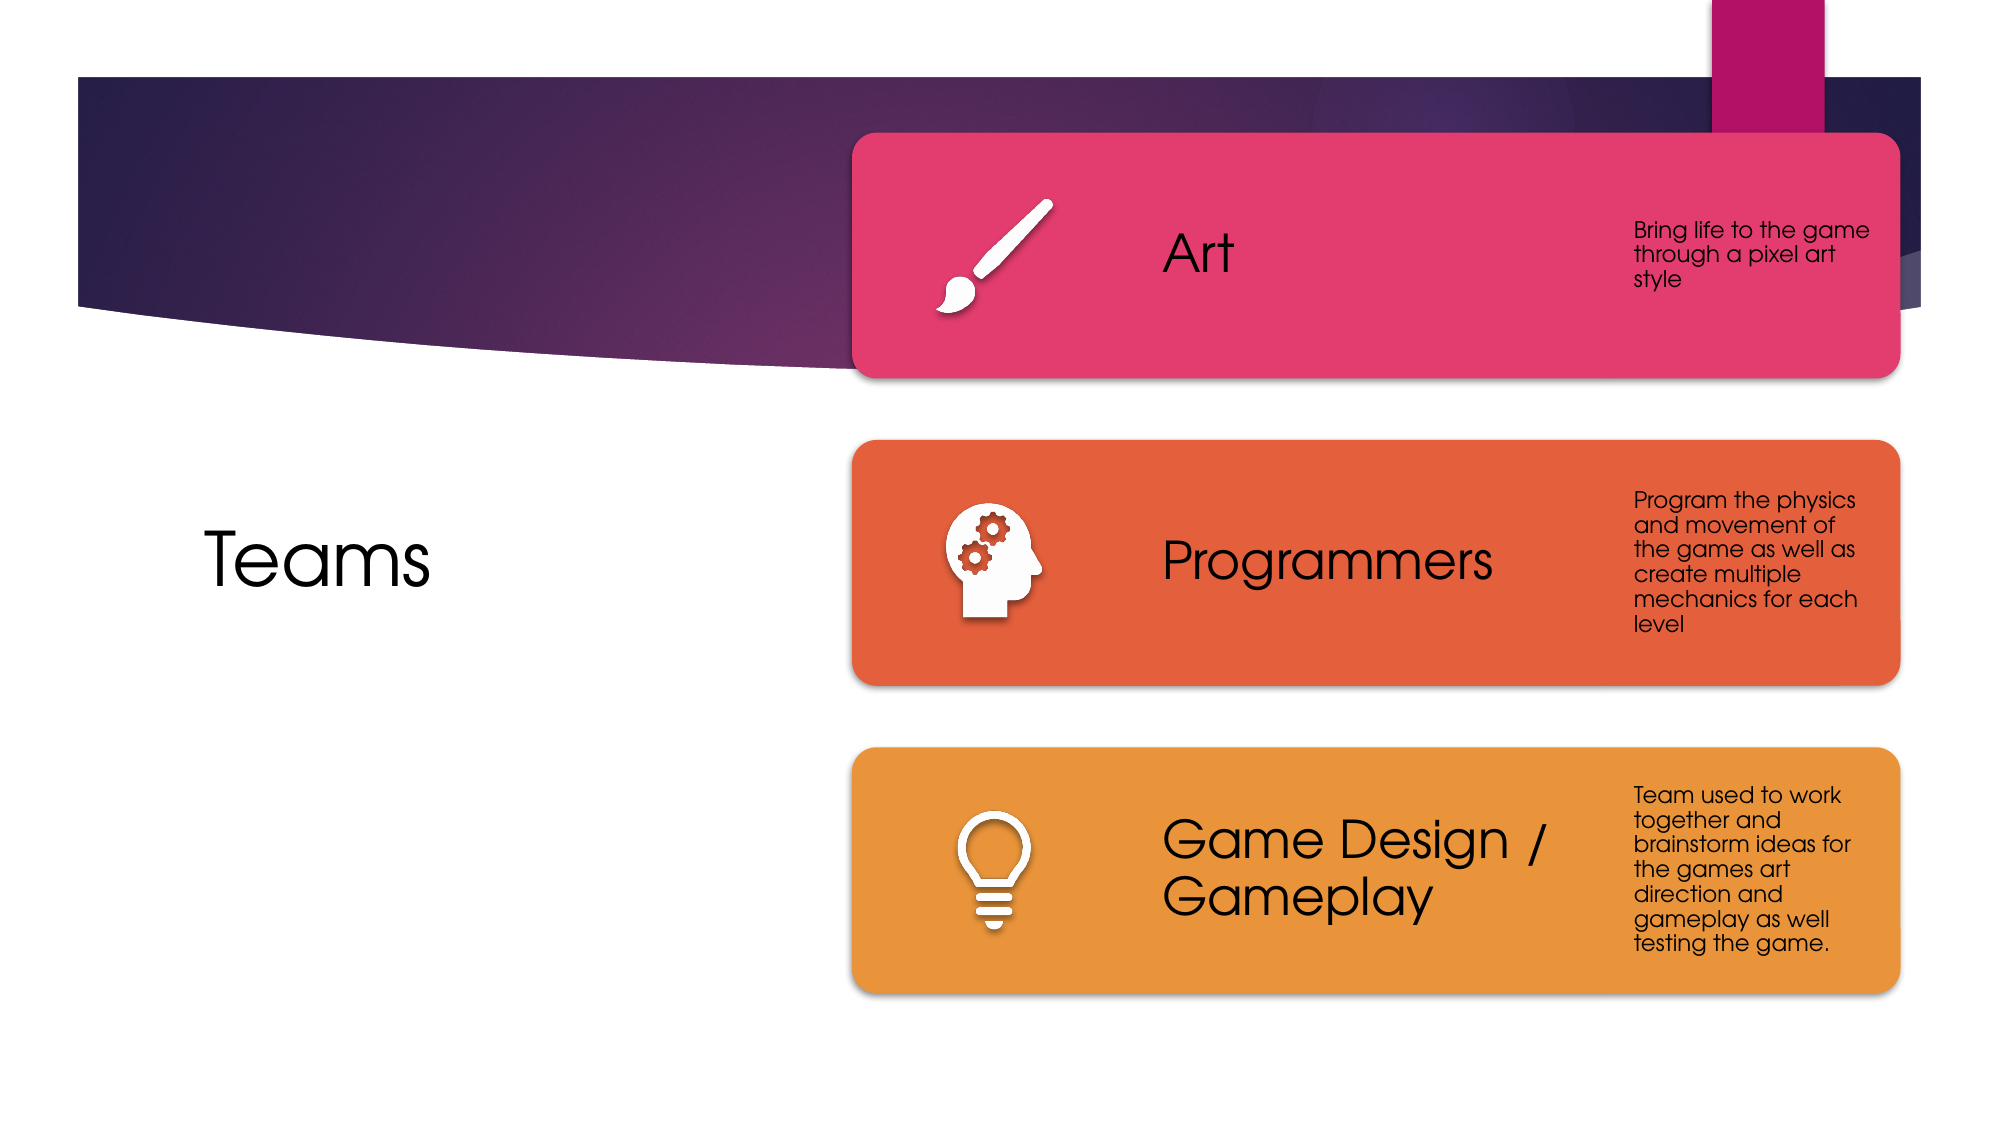

Art
Bring life to the game through a pixel art style
Programmers
Program the physics and movement of the game as well as create multiple mechanics for each level
Game Design / Gameplay
Team used to work together and brainstorm ideas for the games art direction and gameplay as well testing the game.
# Teams